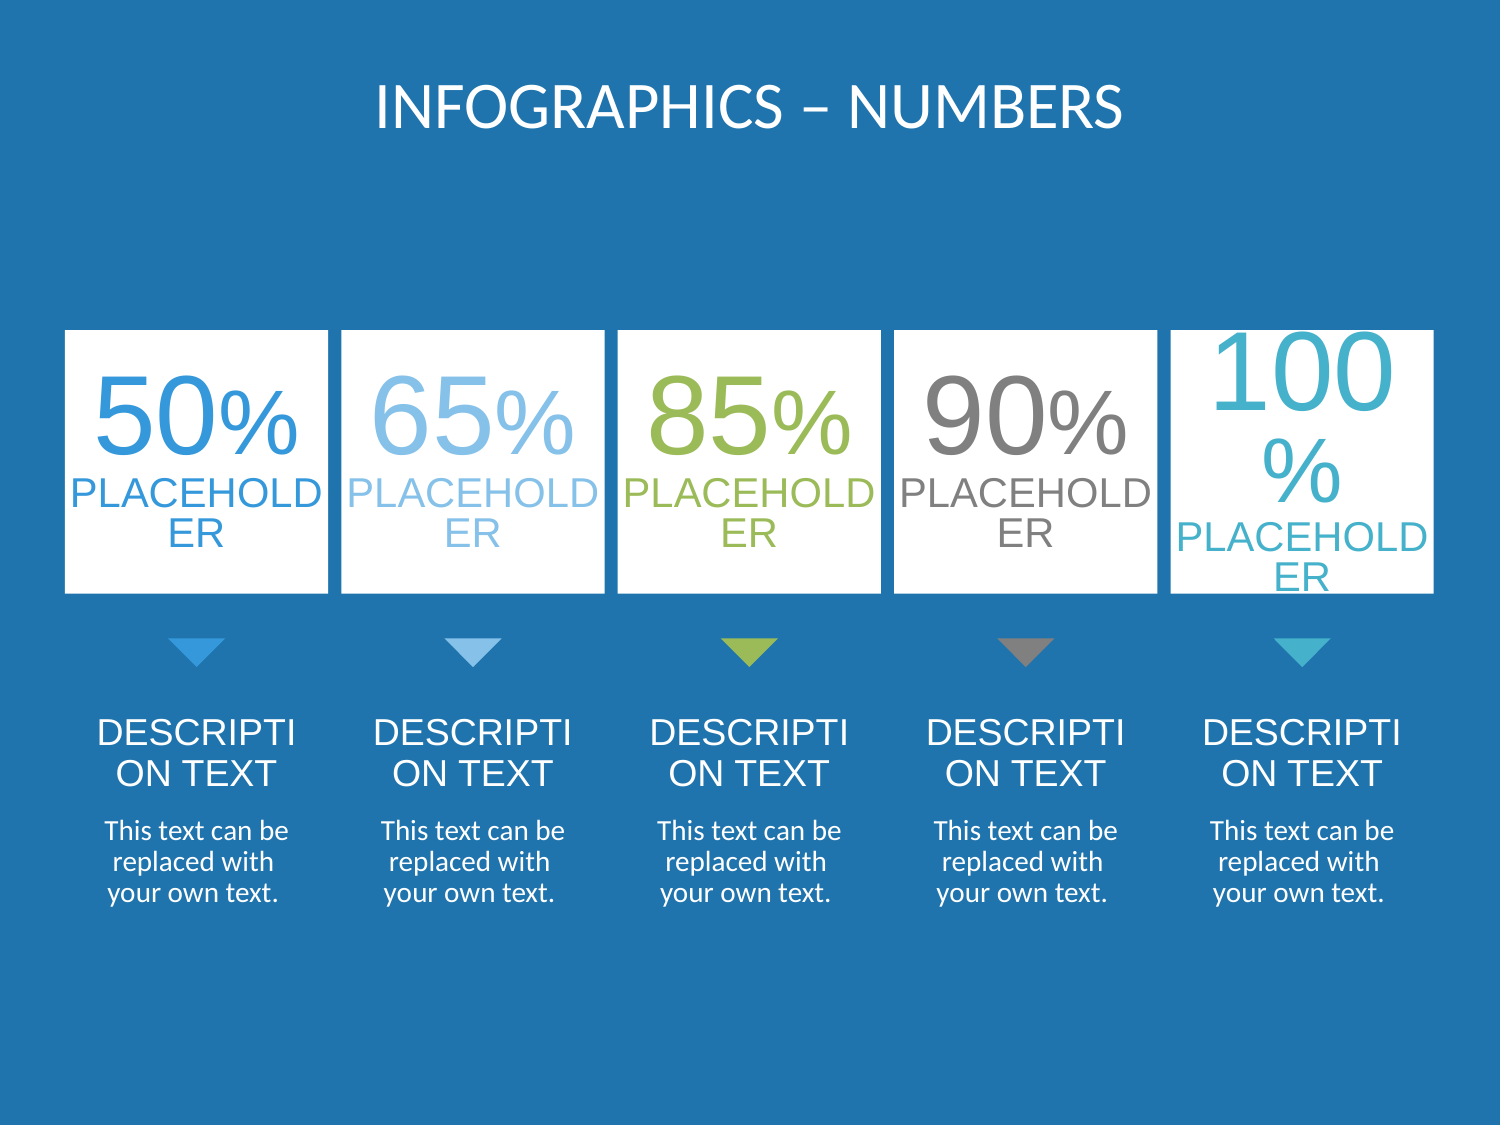

# Infographics – Numbers
50%
PLACEHOLDER
65%
PLACEHOLDER
85%
PLACEHOLDER
90%
PLACEHOLDER
100%
PLACEHOLDER

DESCRIPTION TEXT
This text can be replaced with
your own text.
DESCRIPTION TEXT
This text can be replaced with
your own text.
DESCRIPTION TEXT
This text can be replaced with
your own text.
DESCRIPTION TEXT
This text can be replaced with
your own text.
DESCRIPTION TEXT
This text can be replaced with
your own text.